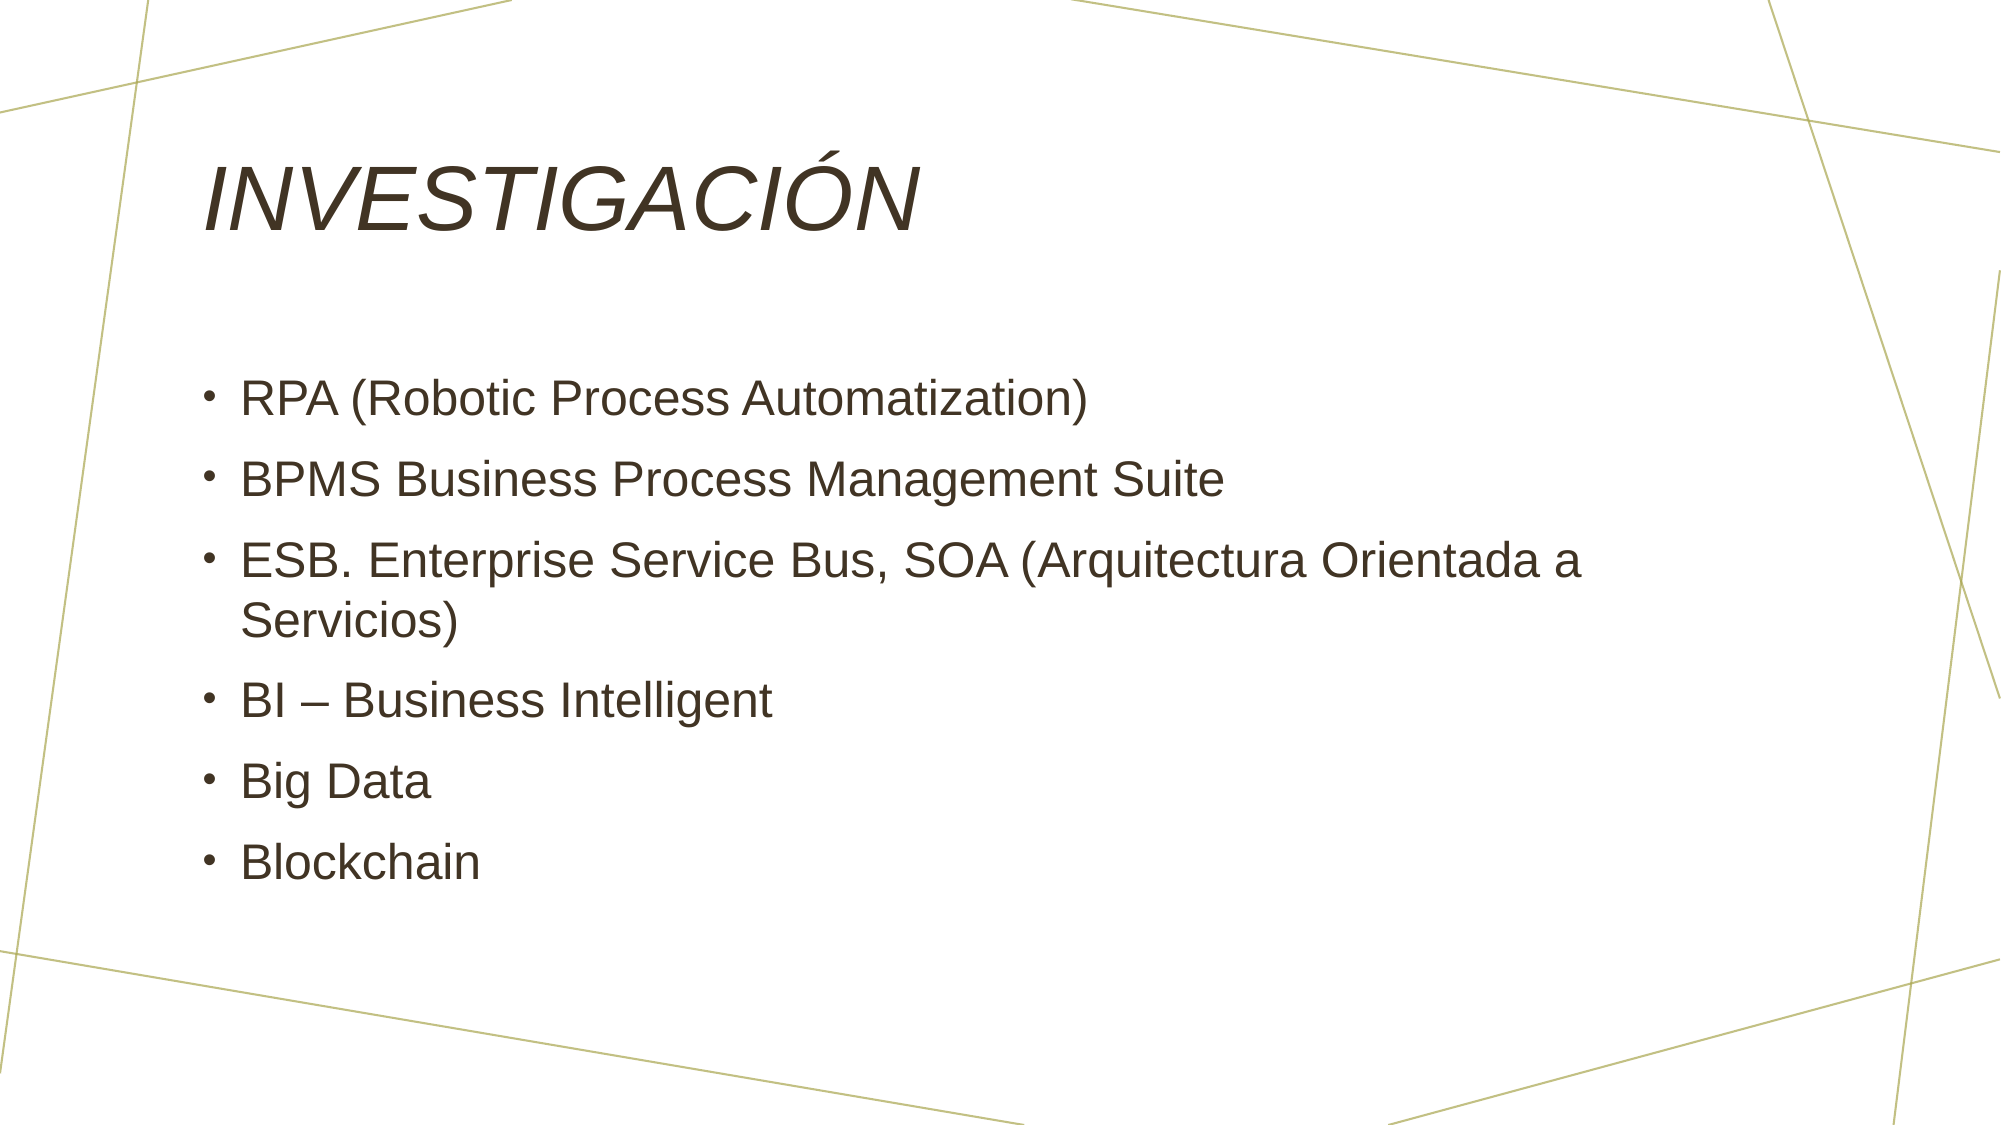

# Investigación
RPA (Robotic Process Automatization)
BPMS Business Process Management Suite
ESB. Enterprise Service Bus, SOA (Arquitectura Orientada a Servicios)
BI – Business Intelligent
Big Data
Blockchain